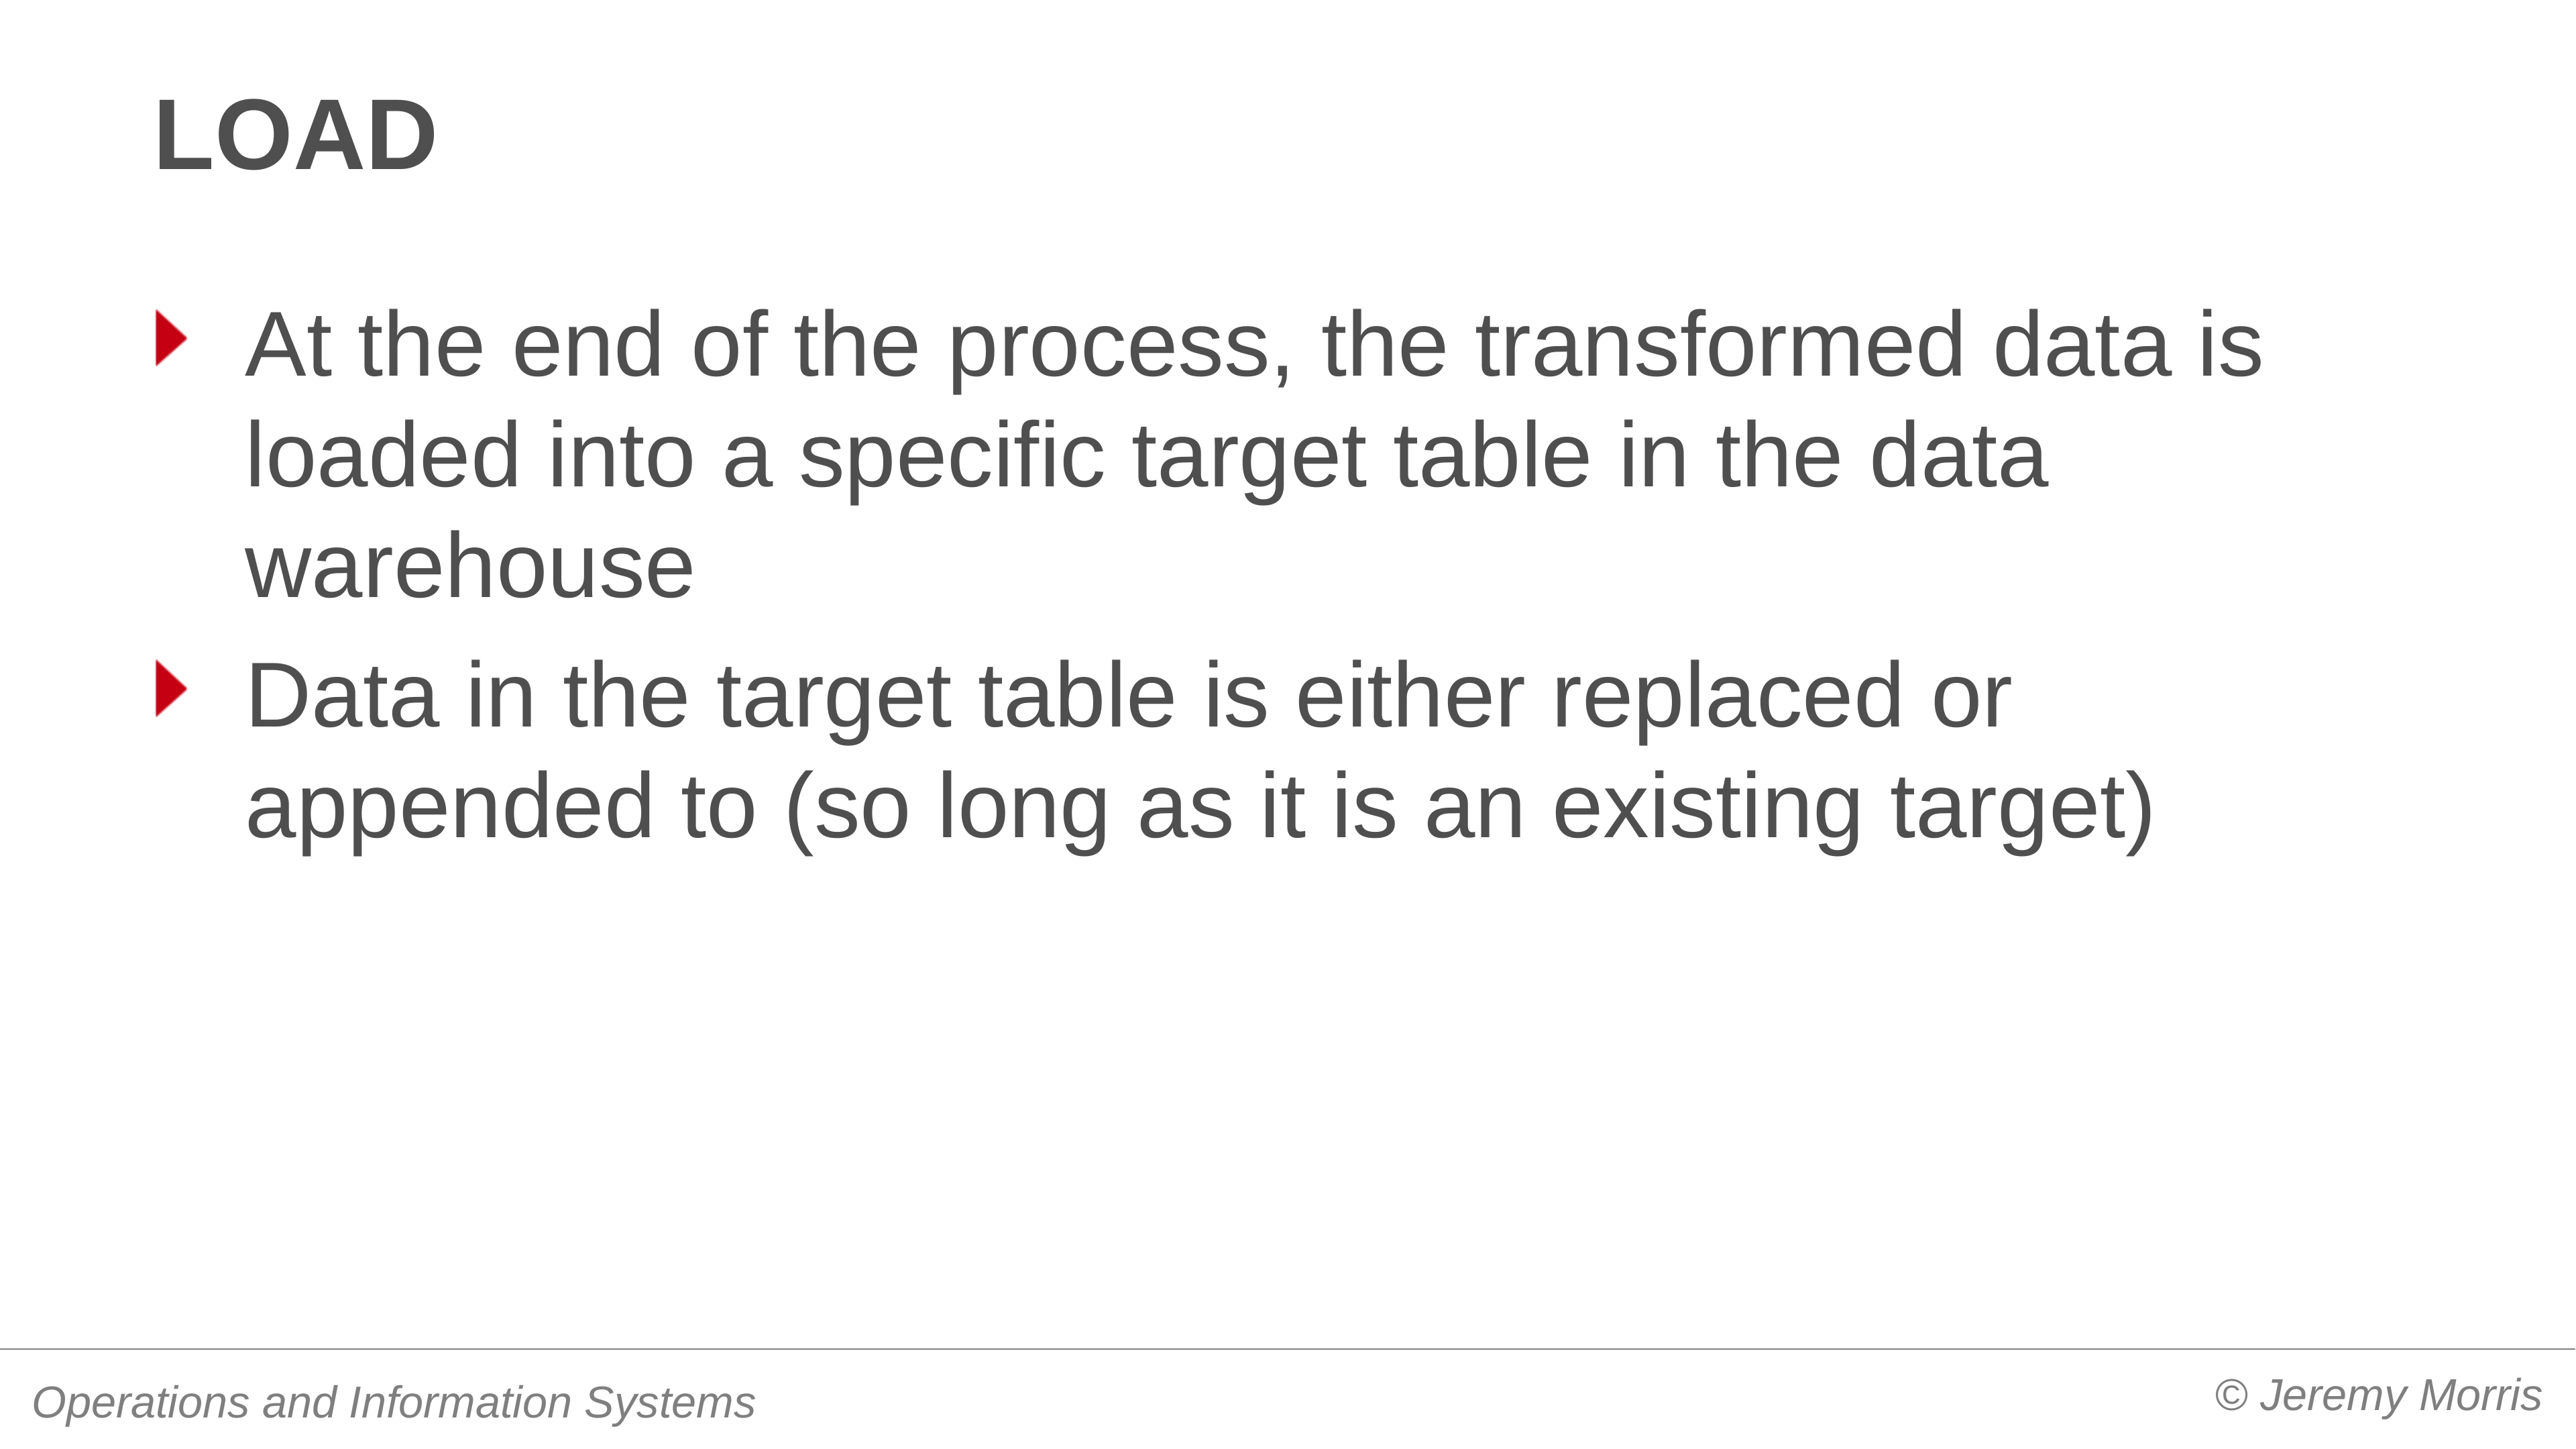

# Load
At the end of the process, the transformed data is loaded into a specific target table in the data warehouse
Data in the target table is either replaced or appended to (so long as it is an existing target)